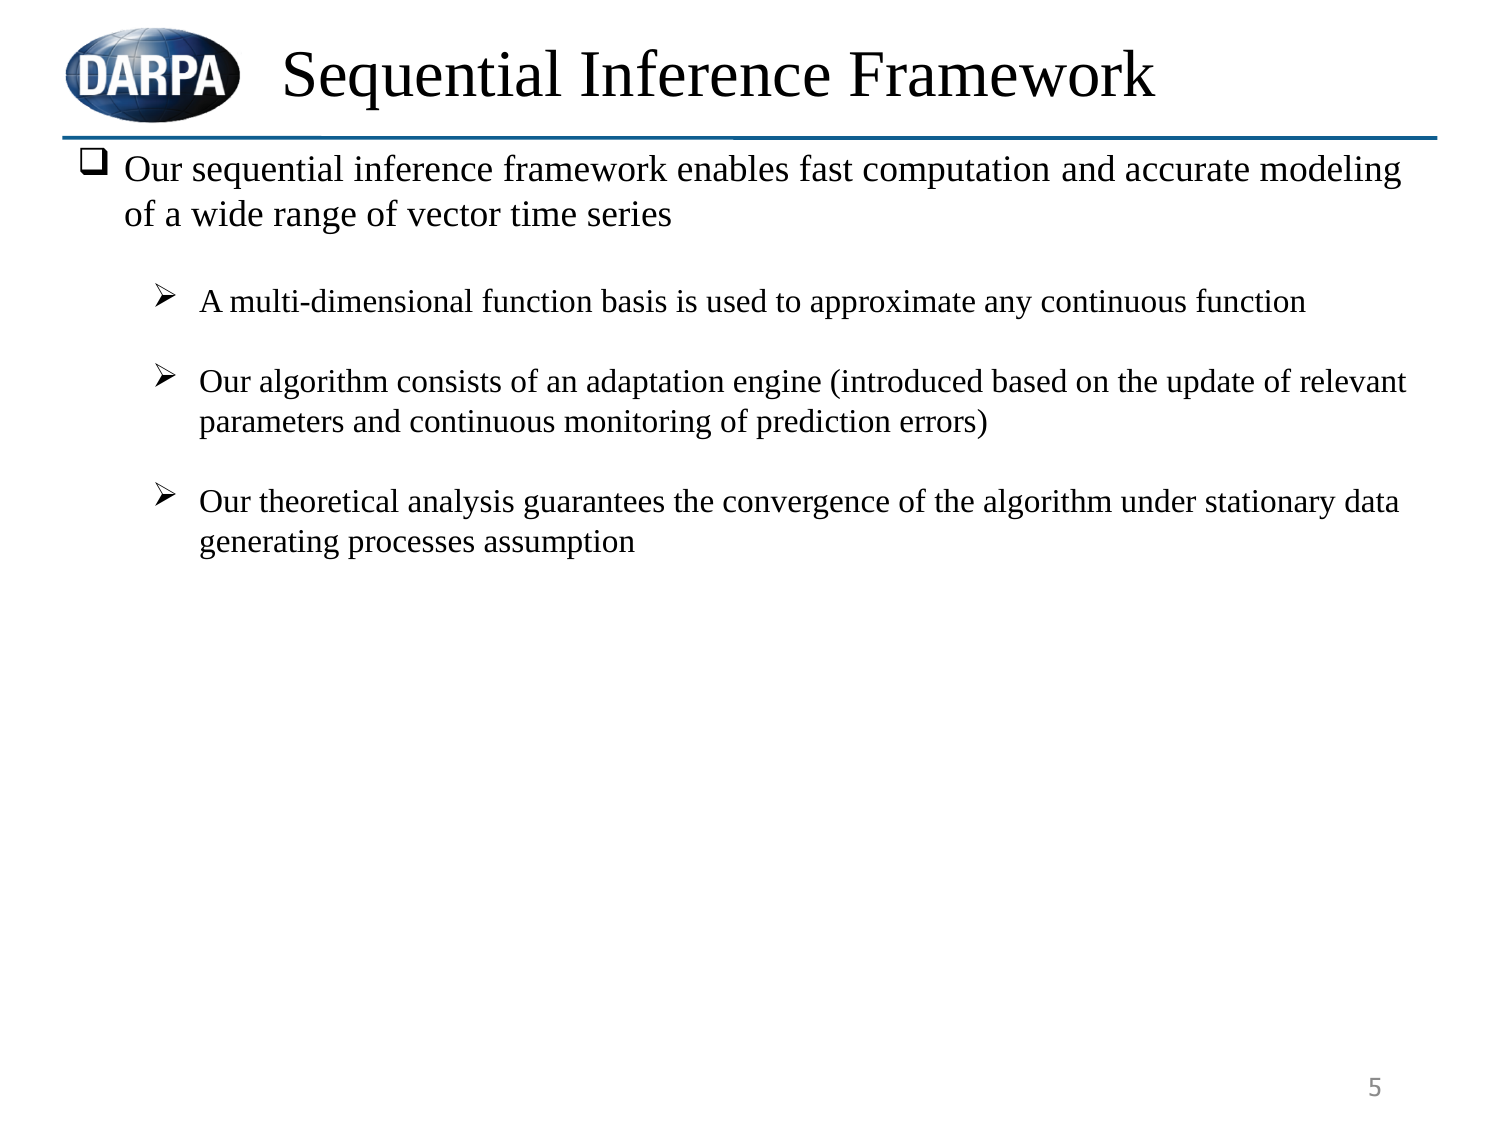

# Sequential Inference Framework
Our sequential inference framework enables fast computation and accurate modeling of a wide range of vector time series

A multi-dimensional function basis is used to approximate any continuous function

Our algorithm consists of an adaptation engine (introduced based on the update of relevant parameters and continuous monitoring of prediction errors)

Our theoretical analysis guarantees the convergence of the algorithm under stationary data generating processes assumption
5